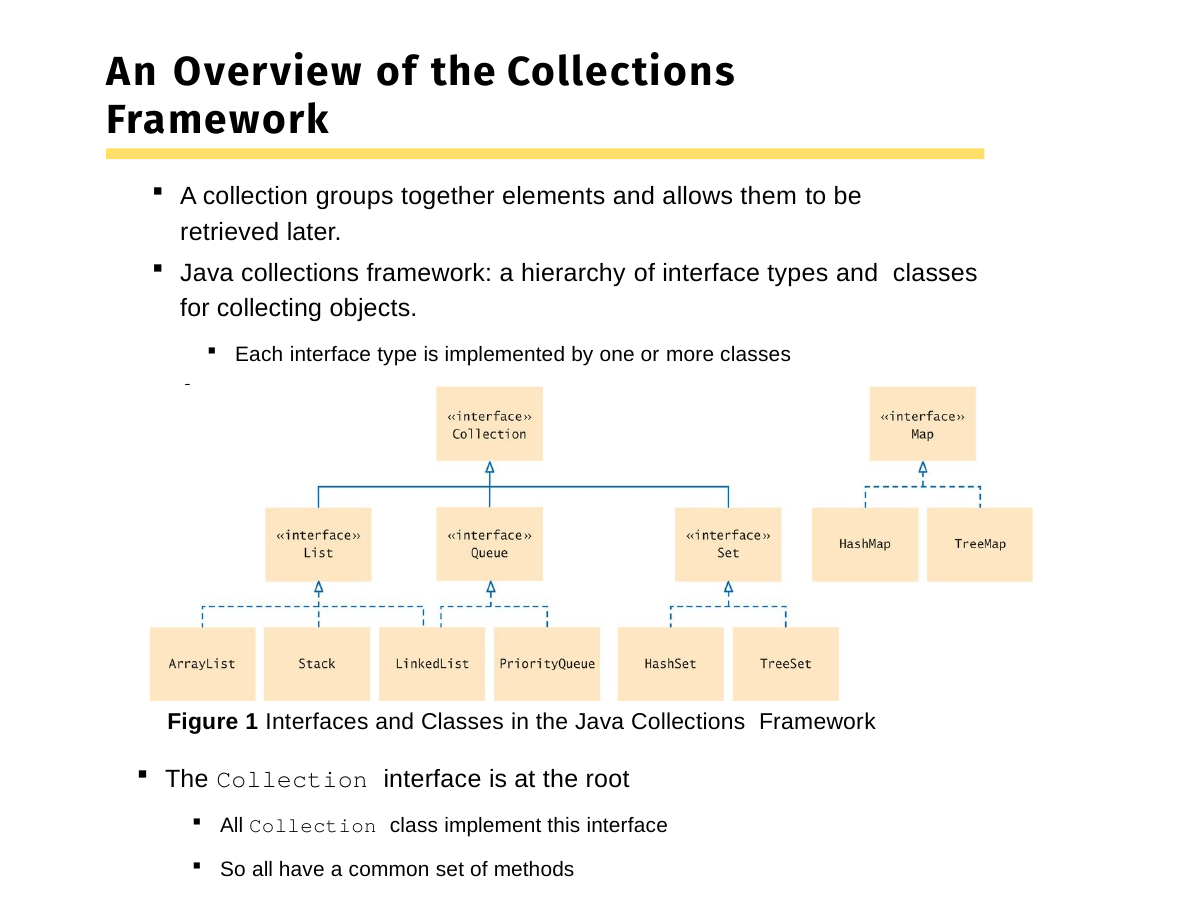

# An Overview of the Collections  Framework

A collection groups together elements and allows them to be  retrieved later.
Java collections framework: a hierarchy of interface types and  classes for collecting objects.
Each interface type is implemented by one or more classes

Figure 1 Interfaces and Classes in the Java Collections  Framework
The Collection interface is at the root
All Collection class implement this interface
So all have a common set of methods